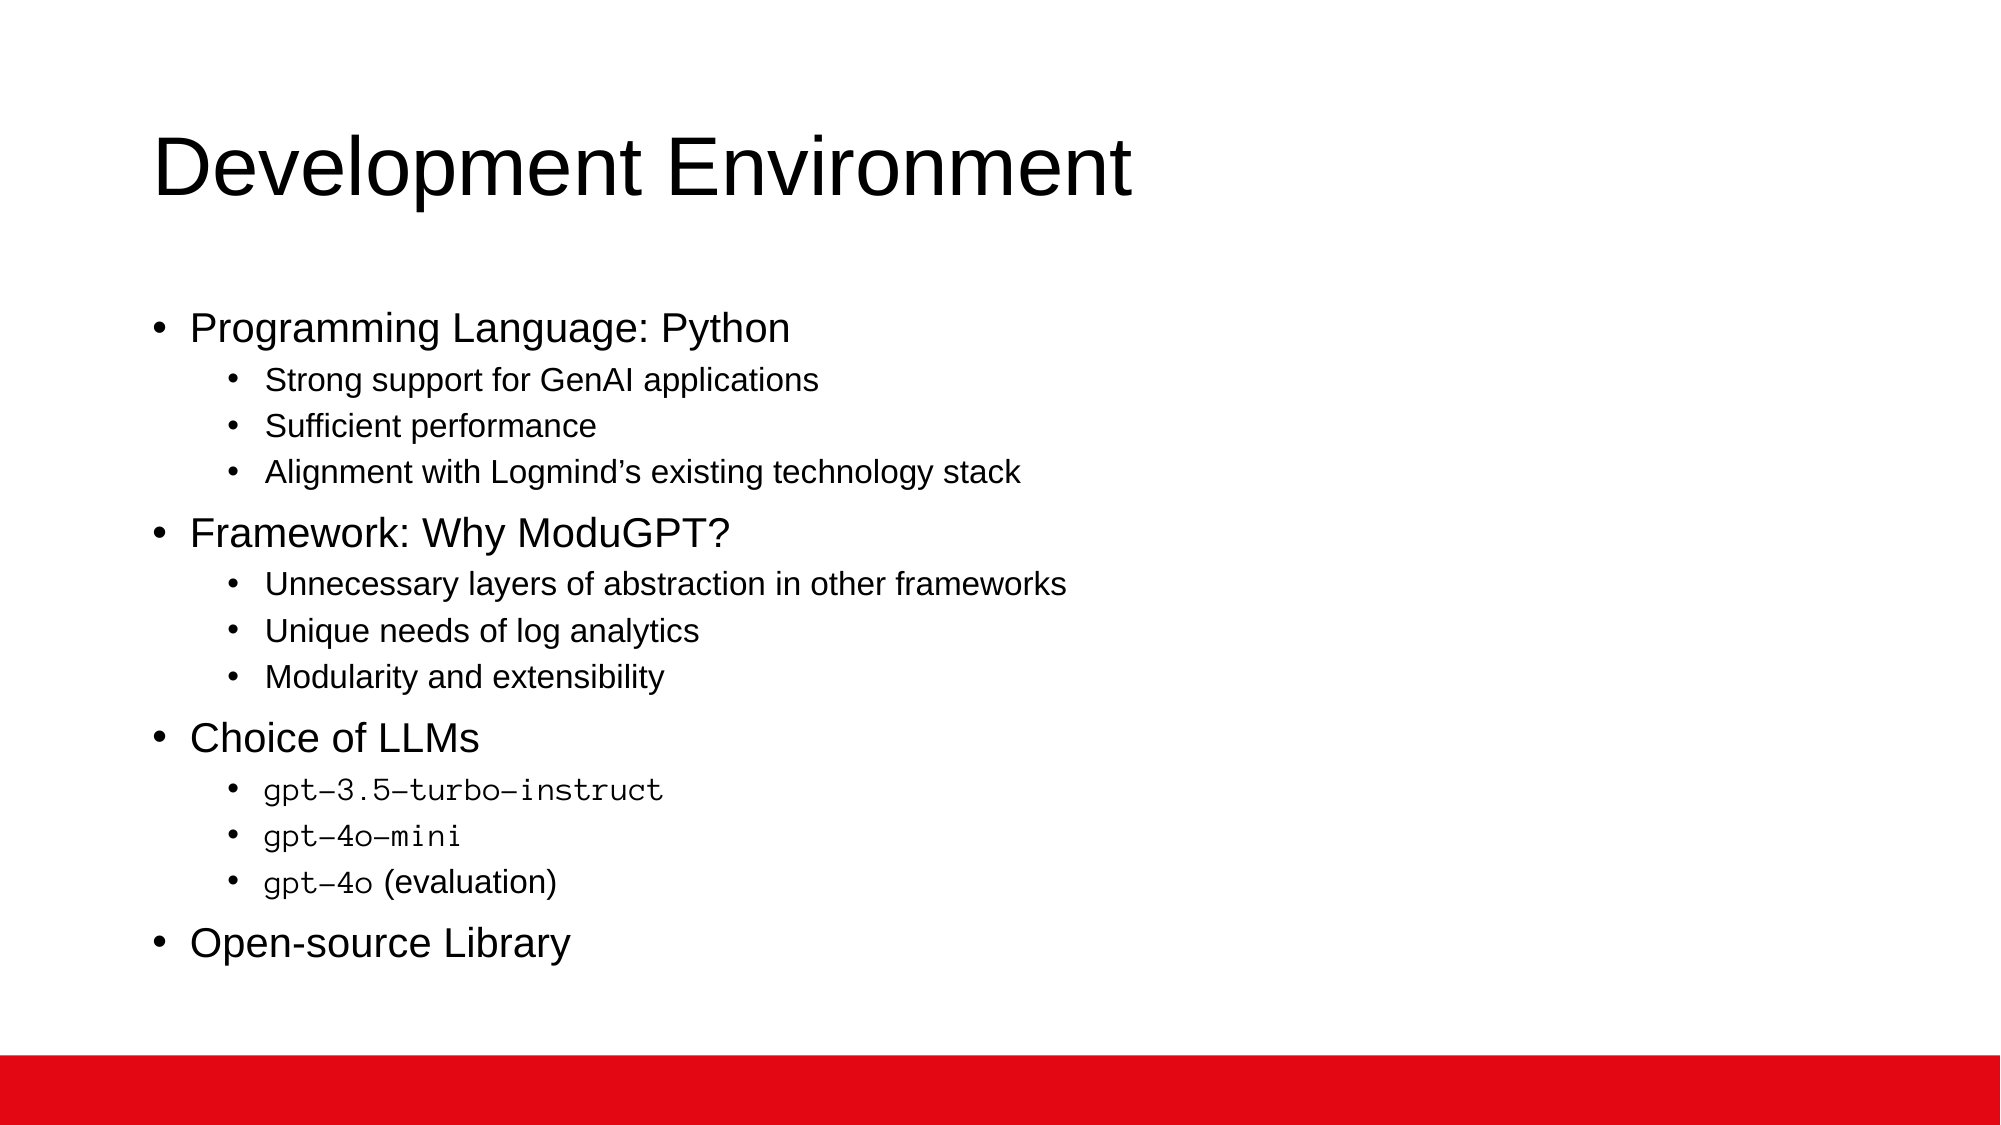

# Development Environment
Programming Language: Python
Strong support for GenAI applications
Sufficient performance
Alignment with Logmind’s existing technology stack
Framework: Why ModuGPT?
Unnecessary layers of abstraction in other frameworks
Unique needs of log analytics
Modularity and extensibility
Choice of LLMs
gpt-3.5-turbo-instruct
gpt-4o-mini
gpt-4o (evaluation)
Open-source Library
Enhancing Log Analytics with Generative AI – Edin Guso
52